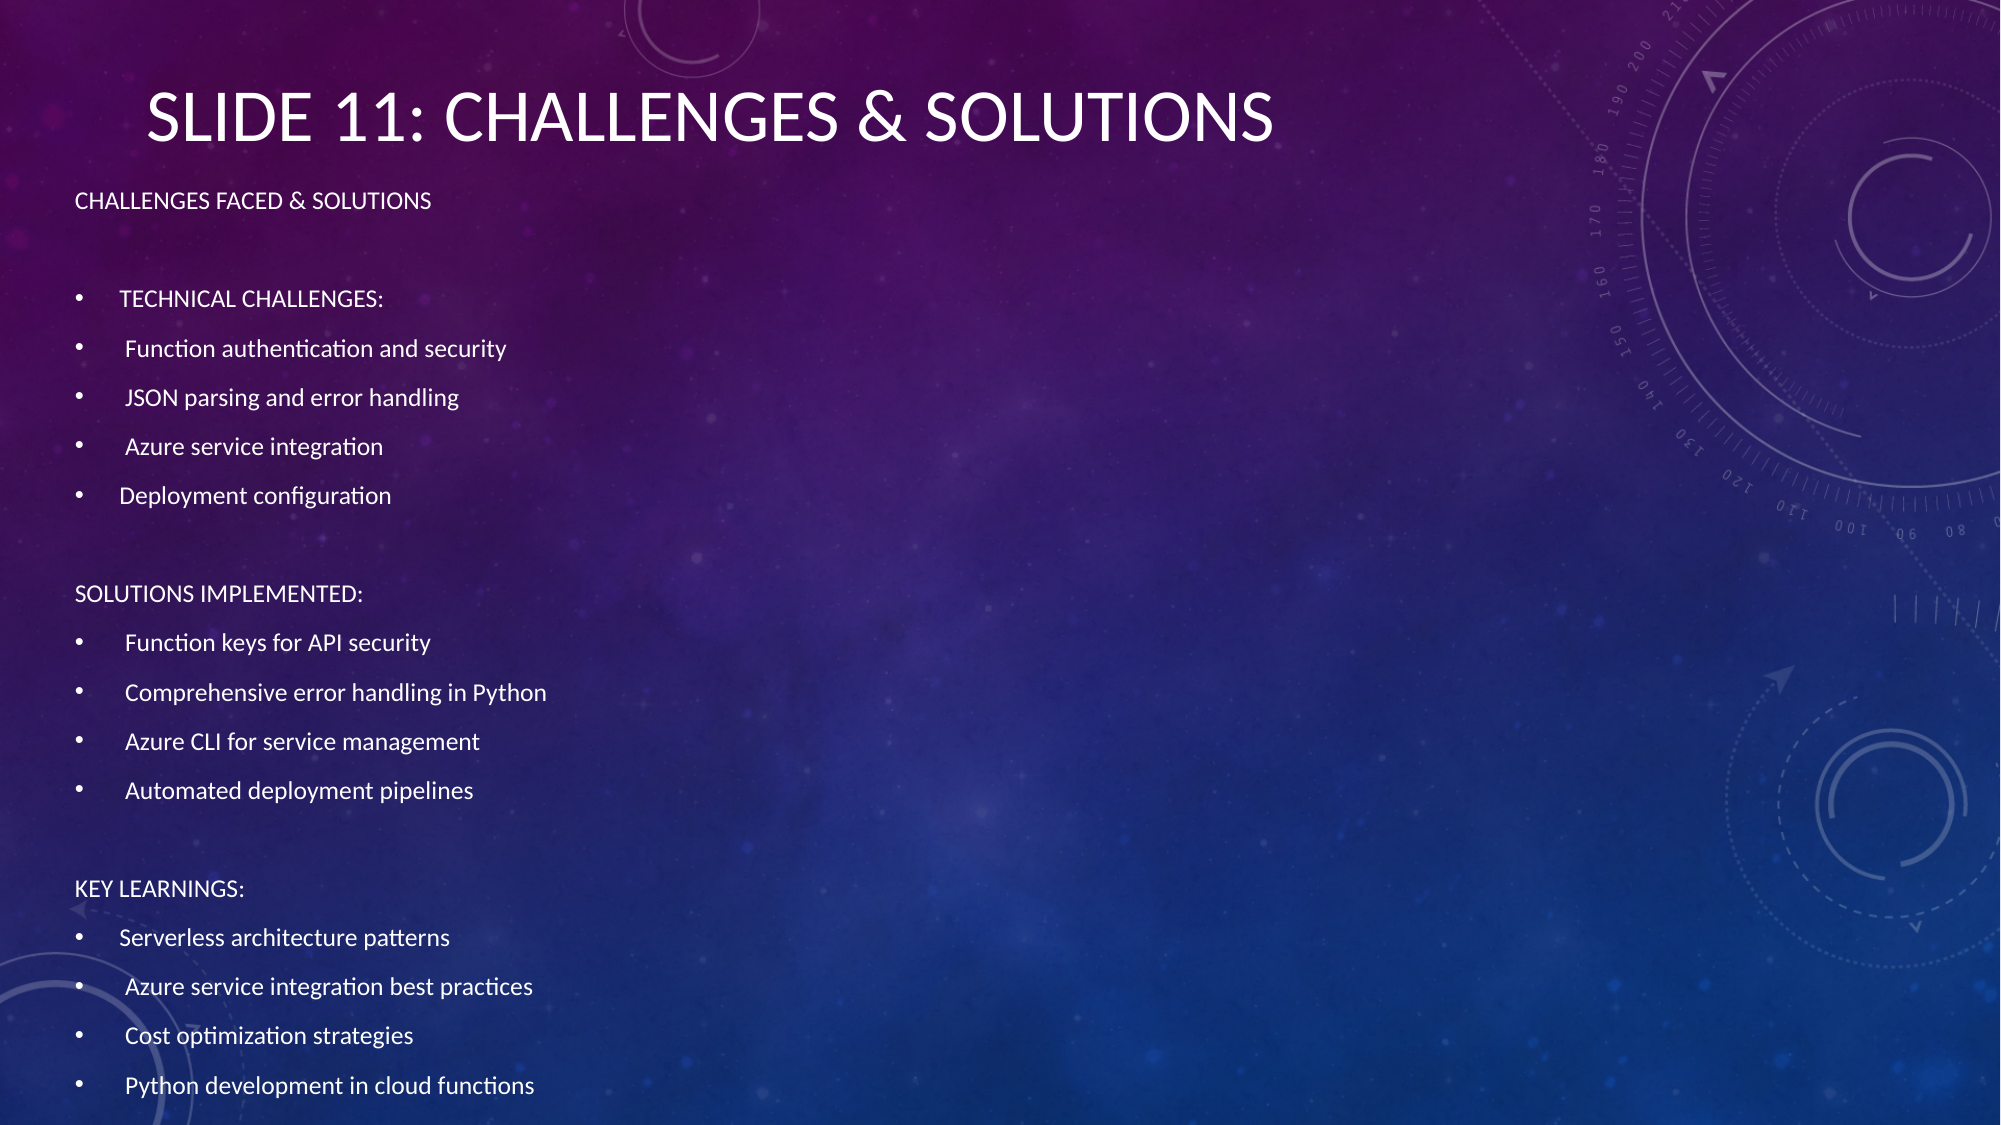

# SLIDE 11: CHALLENGES & SOLUTIONS
CHALLENGES FACED & SOLUTIONS

TECHNICAL CHALLENGES:
 Function authentication and security
 JSON parsing and error handling
 Azure service integration
Deployment configuration

SOLUTIONS IMPLEMENTED:
 Function keys for API security
 Comprehensive error handling in Python
 Azure CLI for service management
 Automated deployment pipelines

KEY LEARNINGS:
Serverless architecture patterns
 Azure service integration best practices
 Cost optimization strategies
 Python development in cloud functions